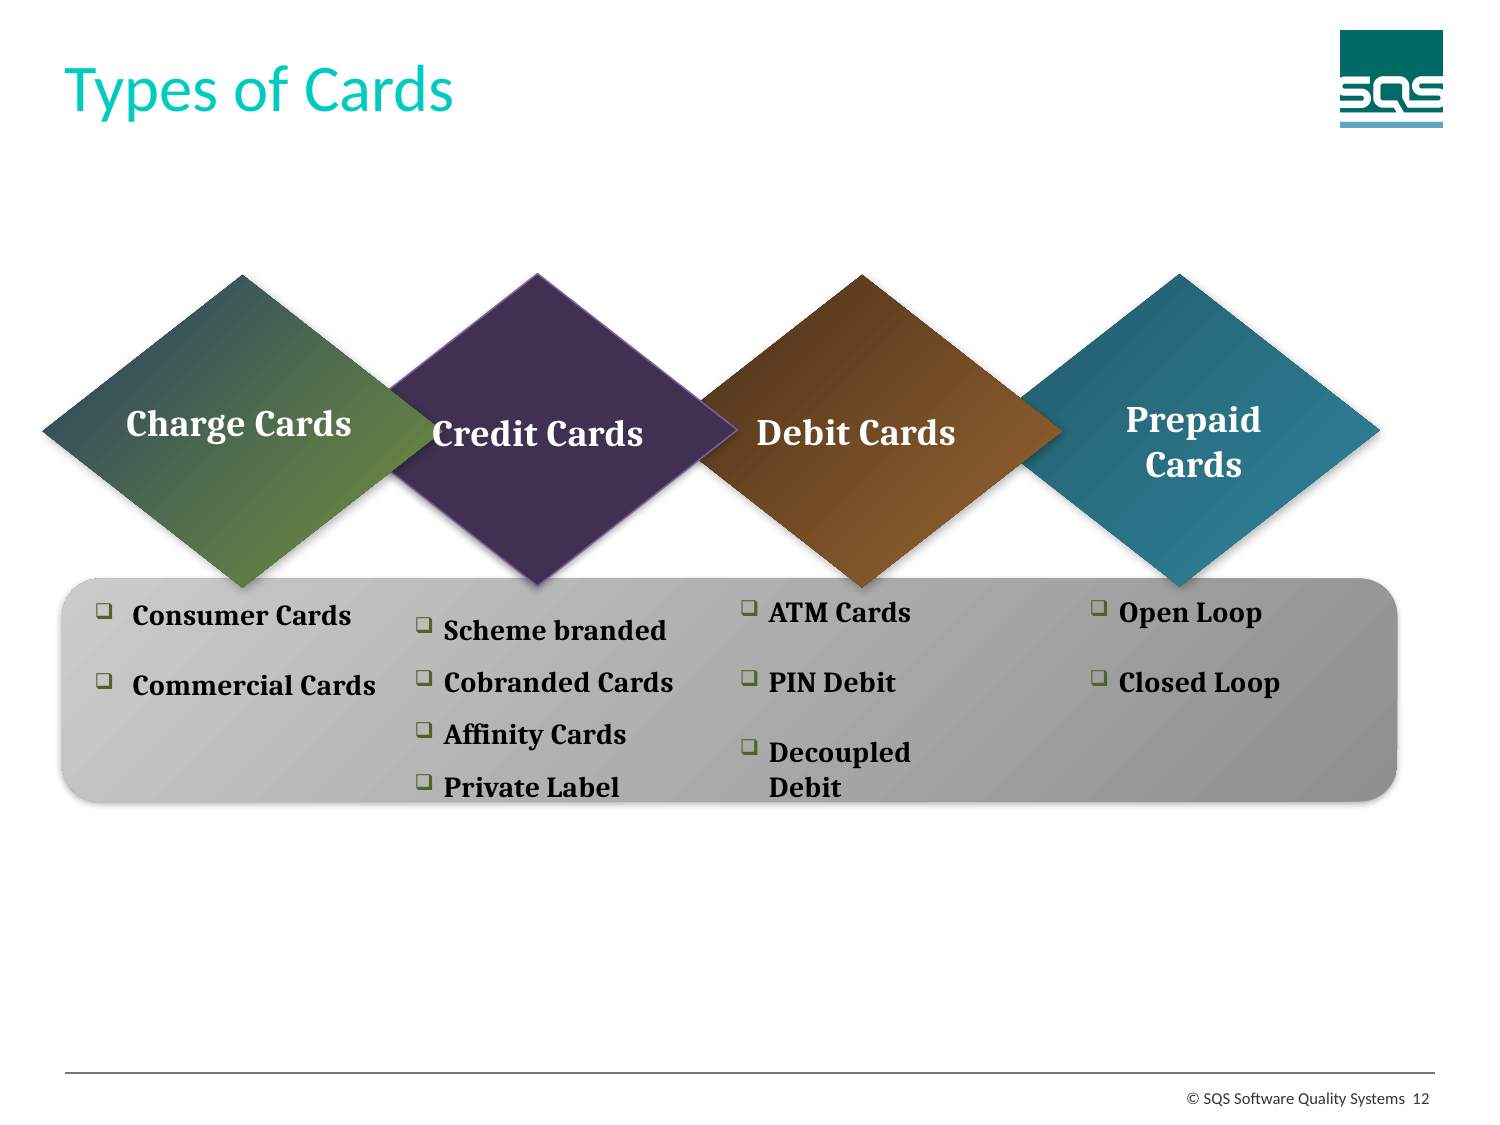

Types of Cards

Requirements Based Business Assurance
Prepaid Cards
Charge Cards
Debit Cards
Credit Cards

Scheme branded
Cobranded Cards
Affinity Cards
Private Label
ATM Cards

PIN Debit

Decoupled Debit
Open Loop

Closed Loop
Consumer Cards

Commercial Cards
12
© SQS Software Quality Systems